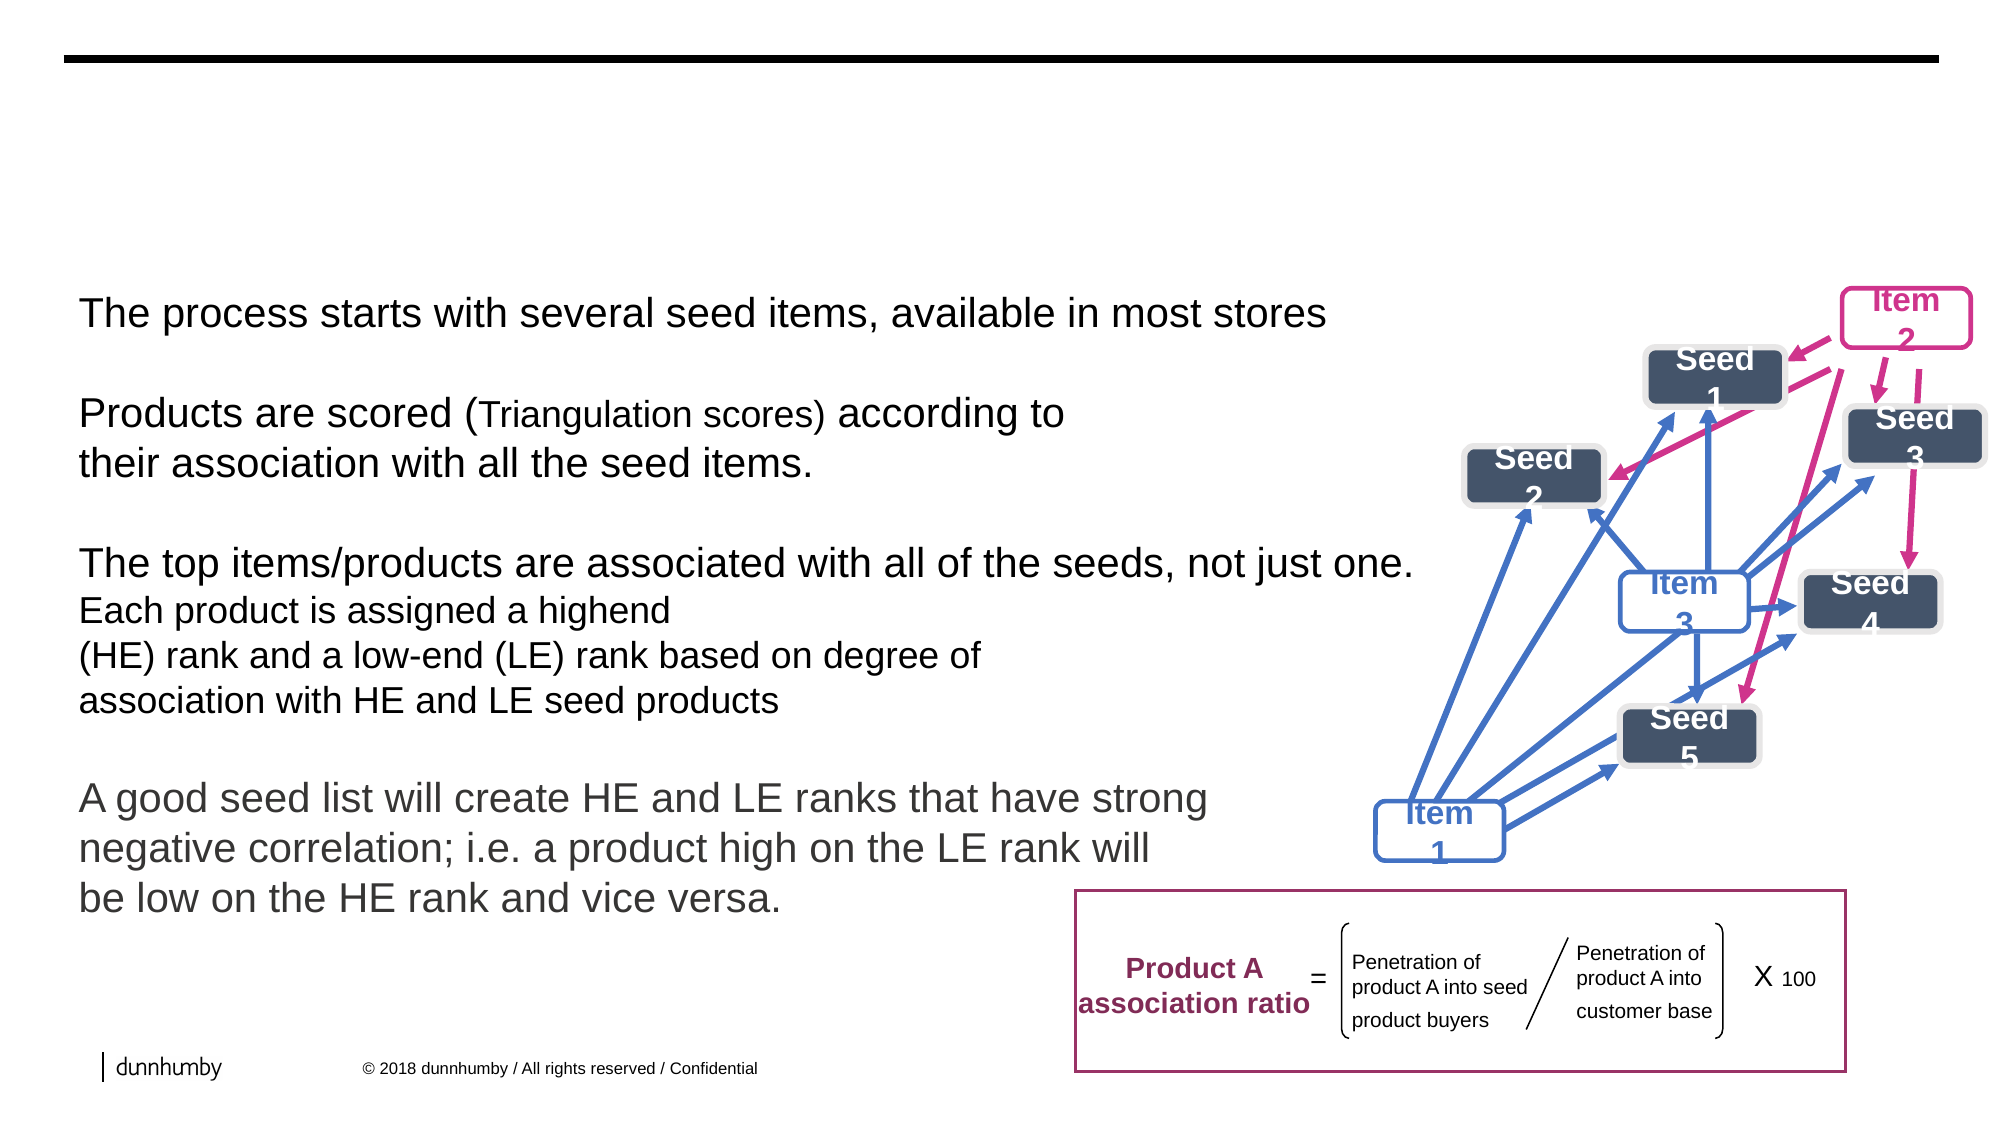

# “Product Triangulation” is a very powerful way of flagging product dimensions

The process starts with several seed items, available in most stores

Products are scored (Triangulation scores) according to
their association with all the seed items.

The top items/products are associated with all of the seeds, not just one.
Each product is assigned a highend
(HE) rank and a low-end (LE) rank based on degree of
association with HE and LE seed products

A good seed list will create HE and LE ranks that have strong
negative correlation; i.e. a product high on the LE rank will
be low on the HE rank and vice versa.

Item 2

Seed 1

Seed 3

Seed 2

Item 3
Seed 4

Seed 5

Item 1

Penetration of product A into customer base

Penetration of product A into seed product buyers
Product A association ratio
X 100
=